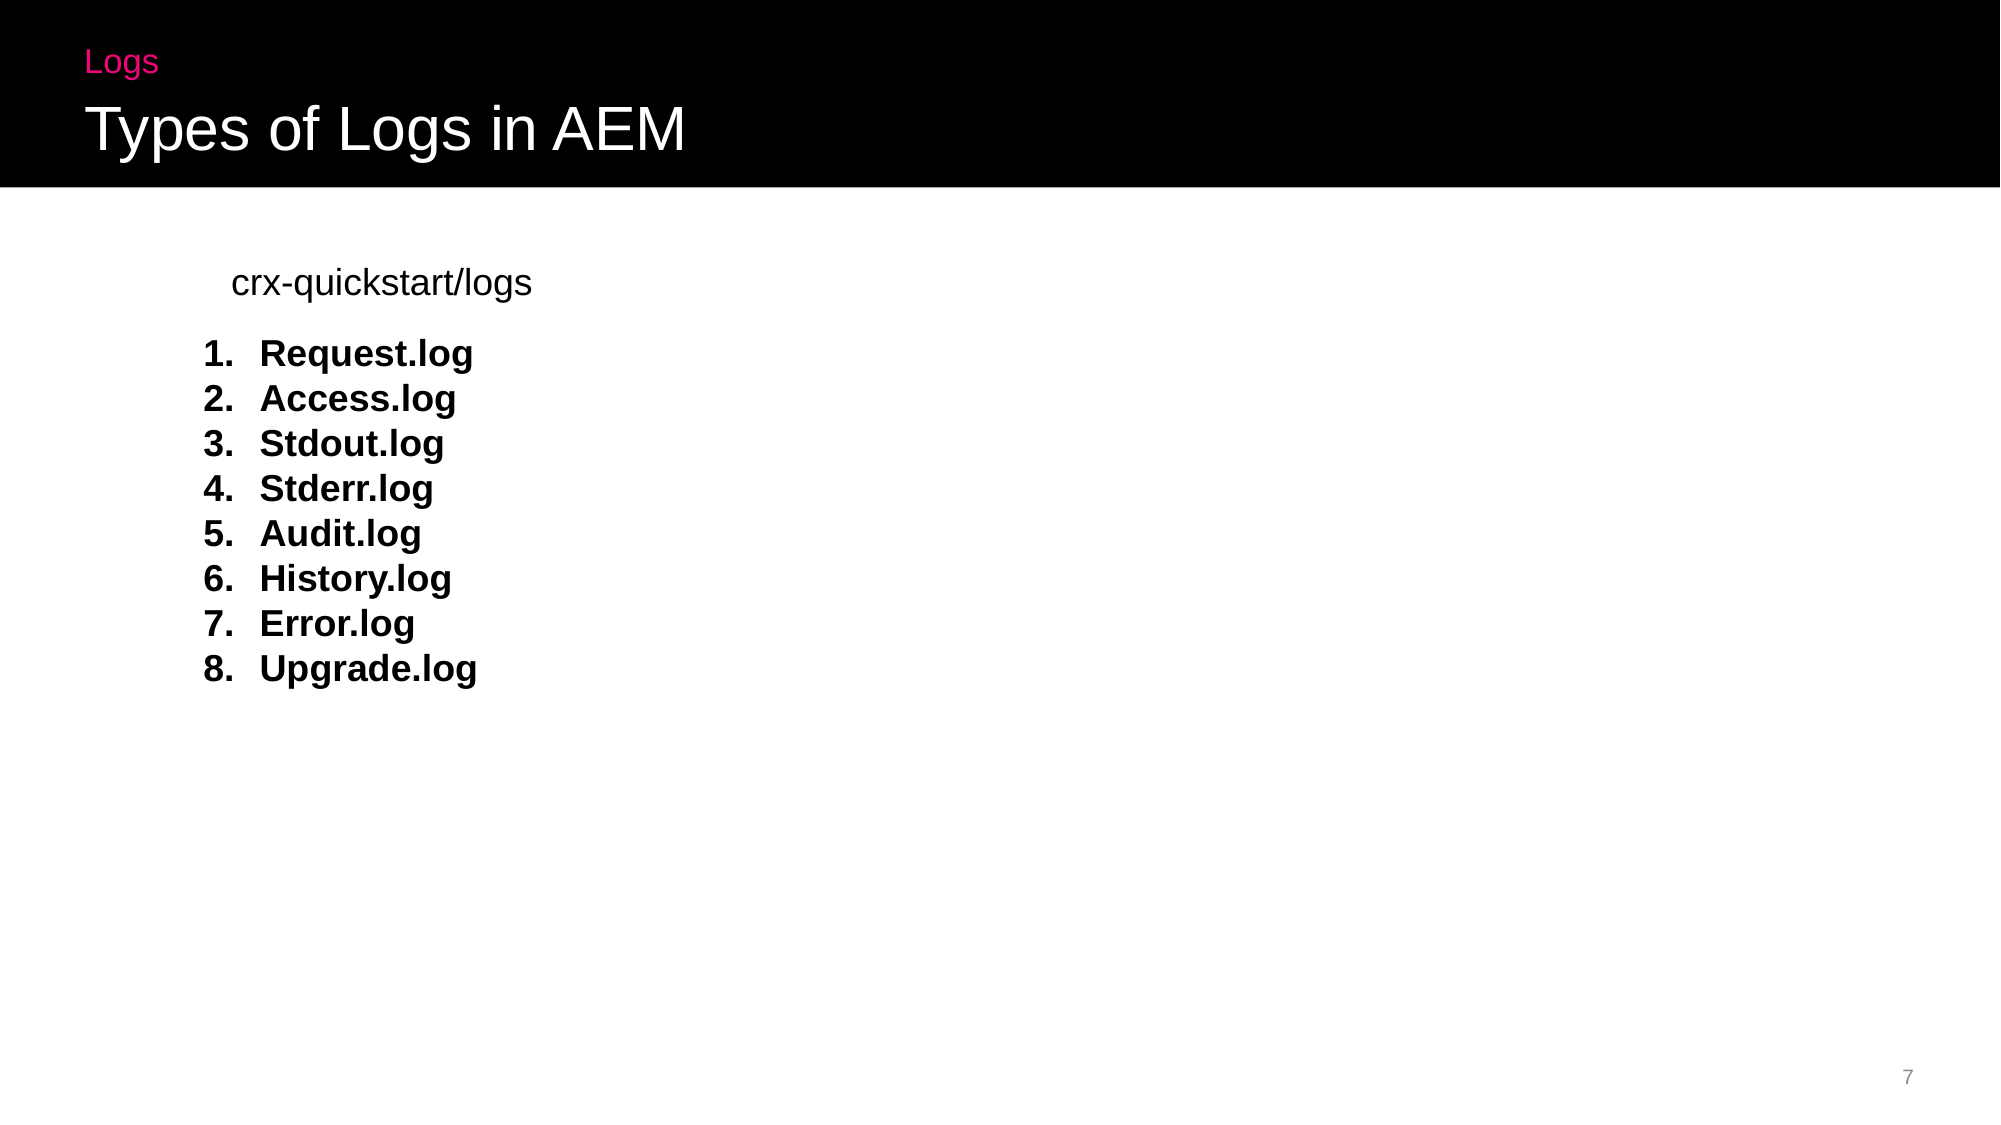

Logs

Types of Logs in AEM
crx-quickstart/logs

Request.log
Access.log
Stdout.log
Stderr.log
Audit.log
History.log
Error.log
Upgrade.log
7